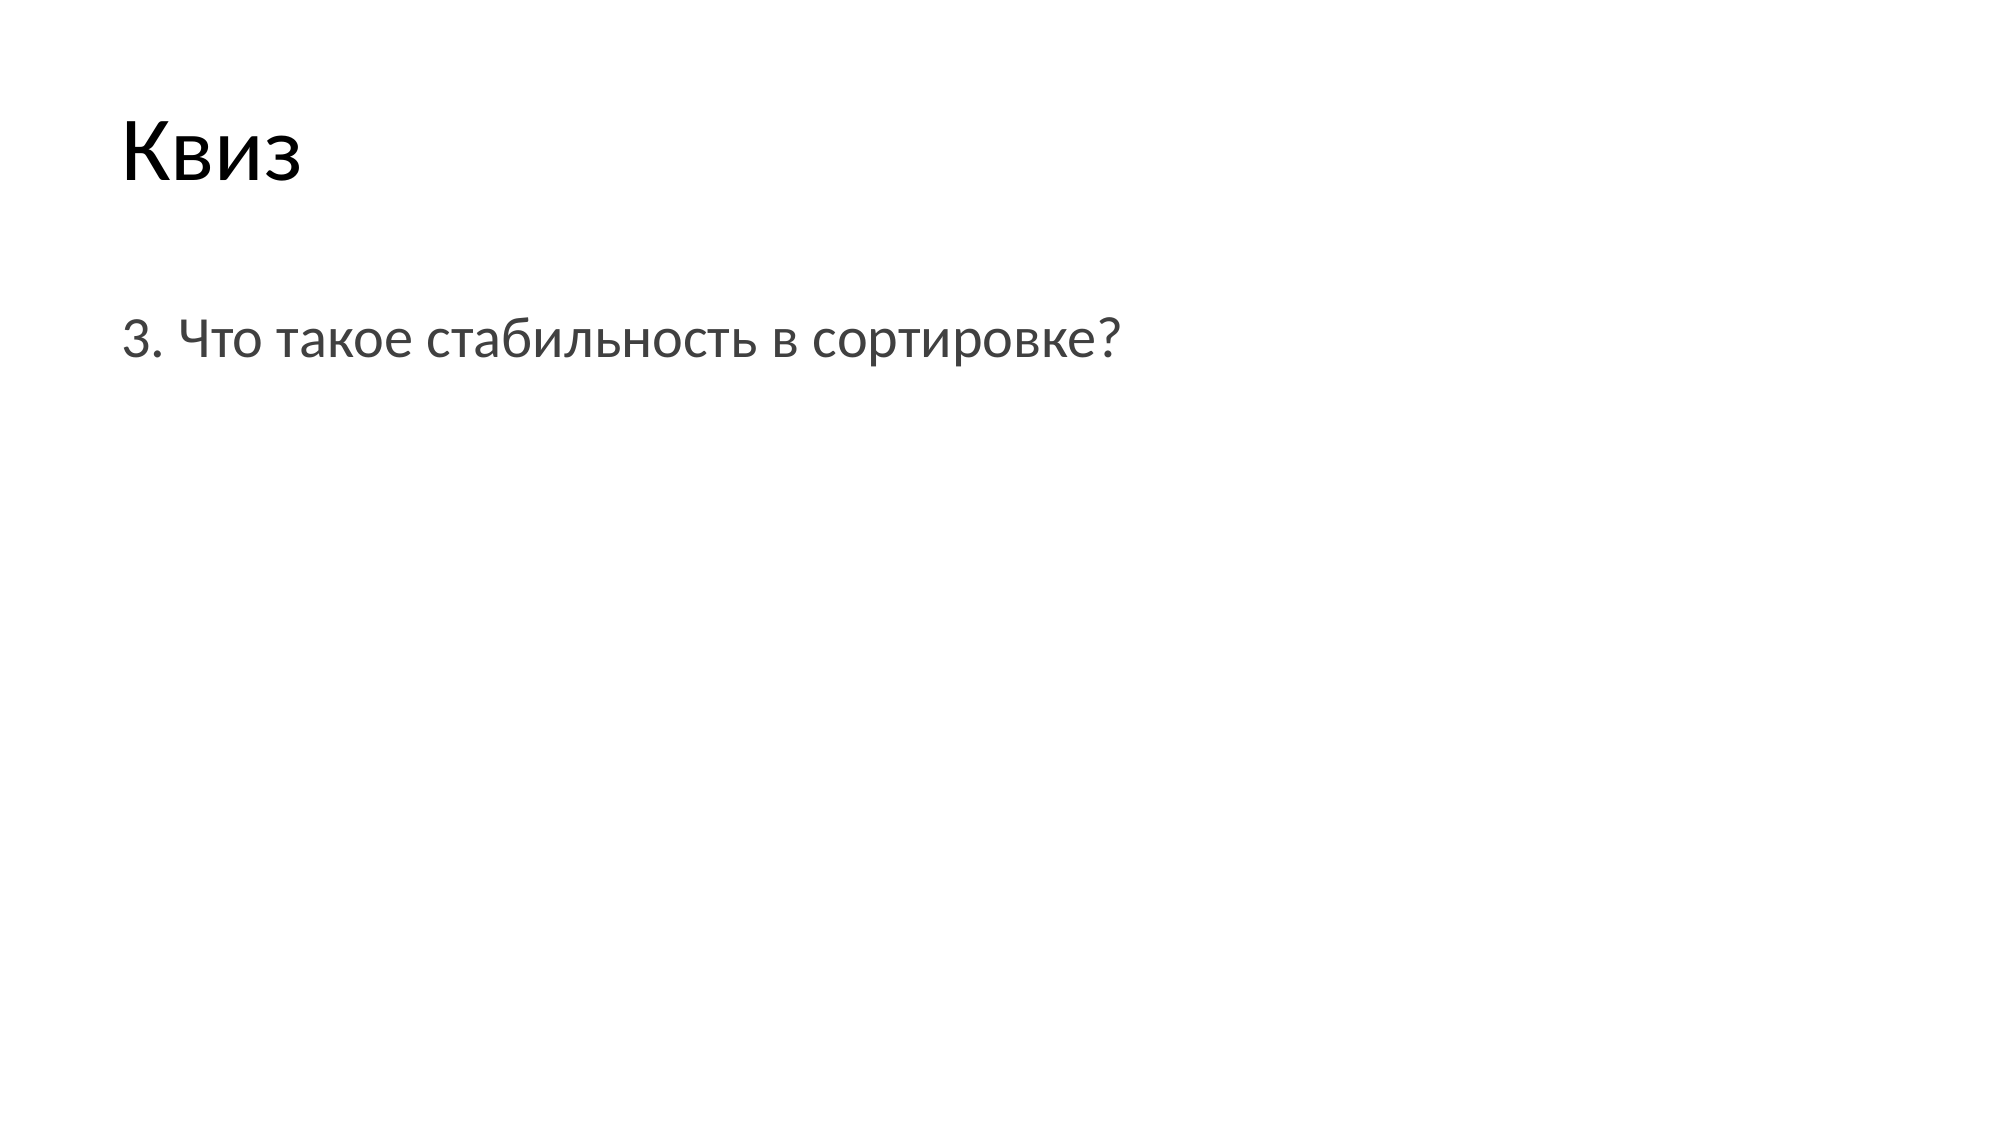

# Квиз
3. Что такое стабильность в сортировке?